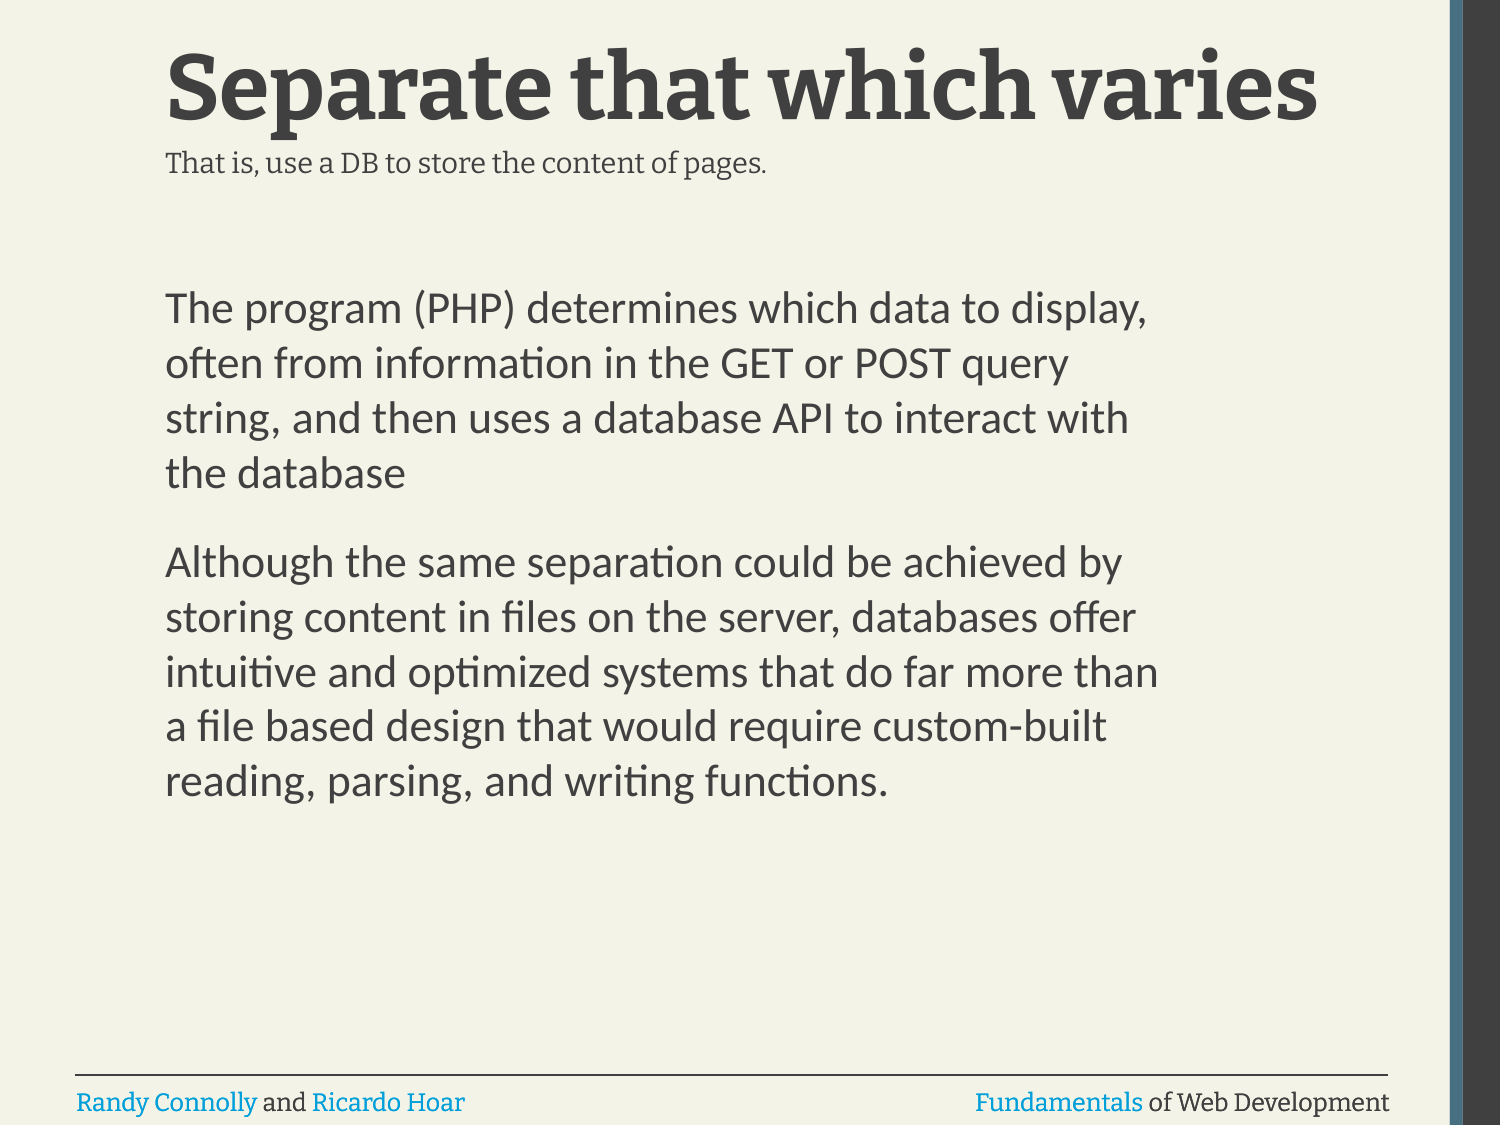

# Separate that which varies
That is, use a DB to store the content of pages.
The program (PHP) determines which data to display, often from information in the GET or POST query string, and then uses a database API to interact with the database
Although the same separation could be achieved by storing content in files on the server, databases offer intuitive and optimized systems that do far more than a file based design that would require custom-built reading, parsing, and writing functions.